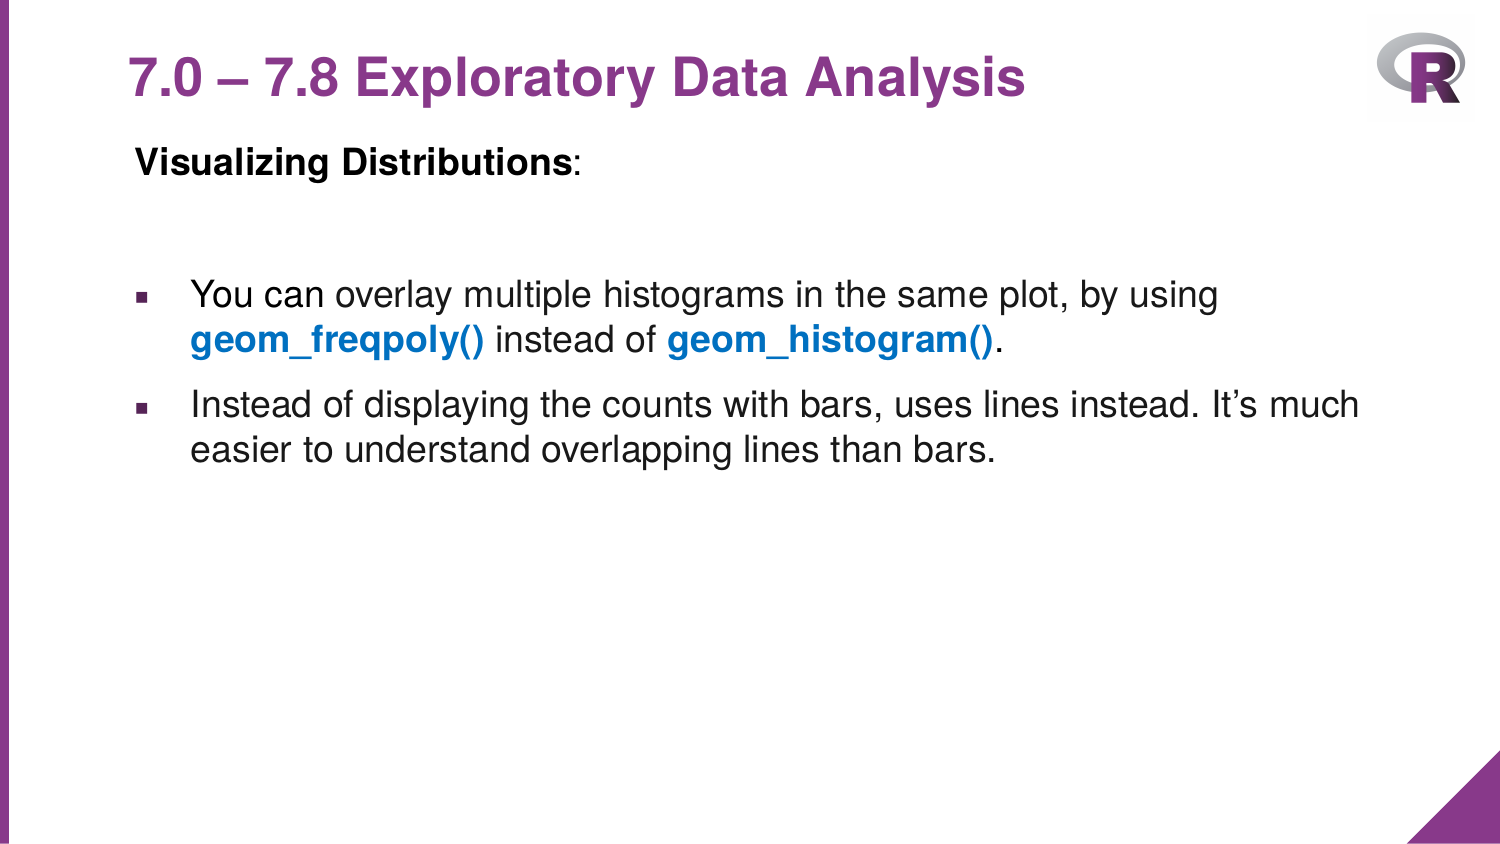

# 7.0 – 7.8 Exploratory Data Analysis
Visualizing Distributions:

You can overlay multiple histograms in the same plot, by using geom_freqpoly() instead of geom_histogram().
Instead of displaying the counts with bars, uses lines instead. It’s much easier to understand overlapping lines than bars.